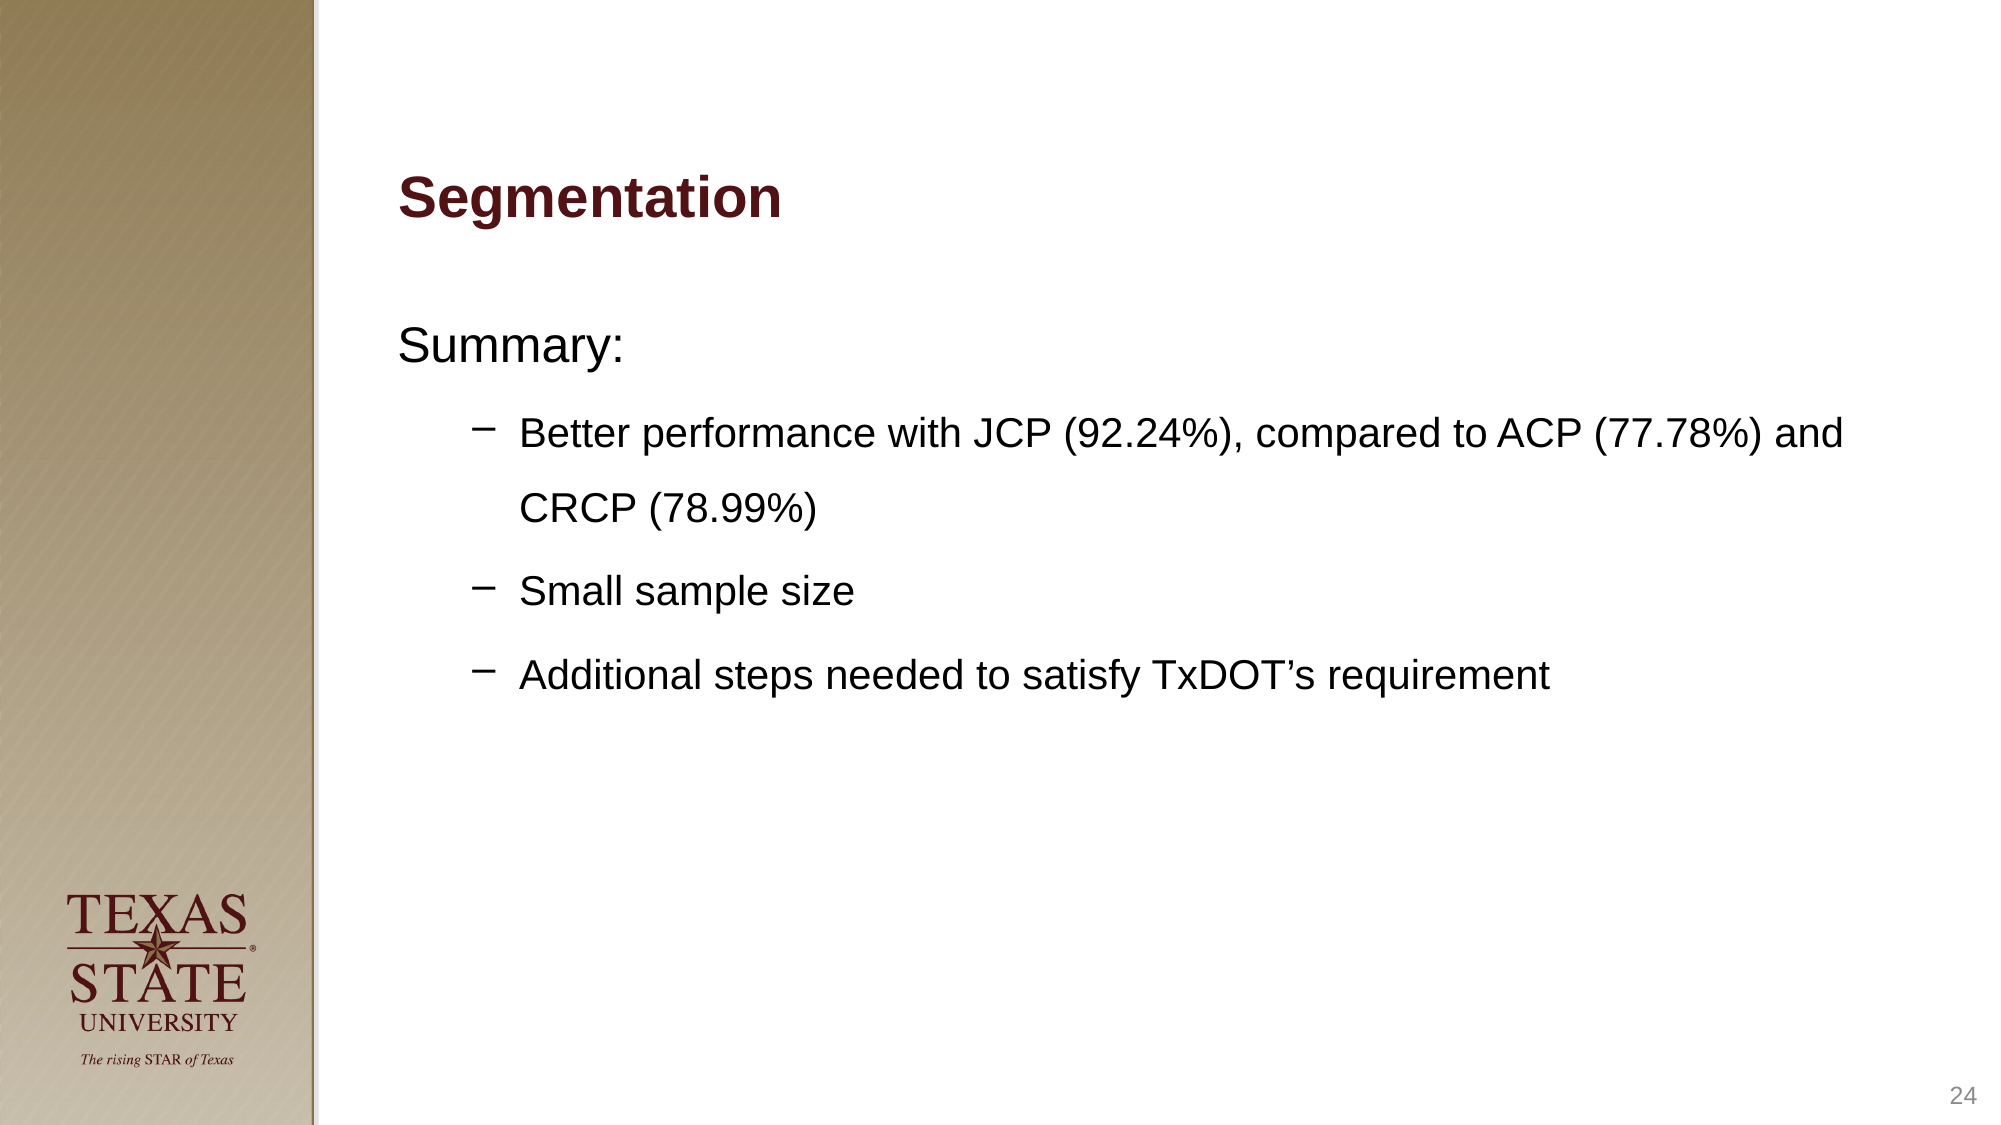

# Segmentation
Summary:
Better performance with JCP (92.24%), compared to ACP (77.78%) and CRCP (78.99%)
Small sample size
Additional steps needed to satisfy TxDOT’s requirement
24